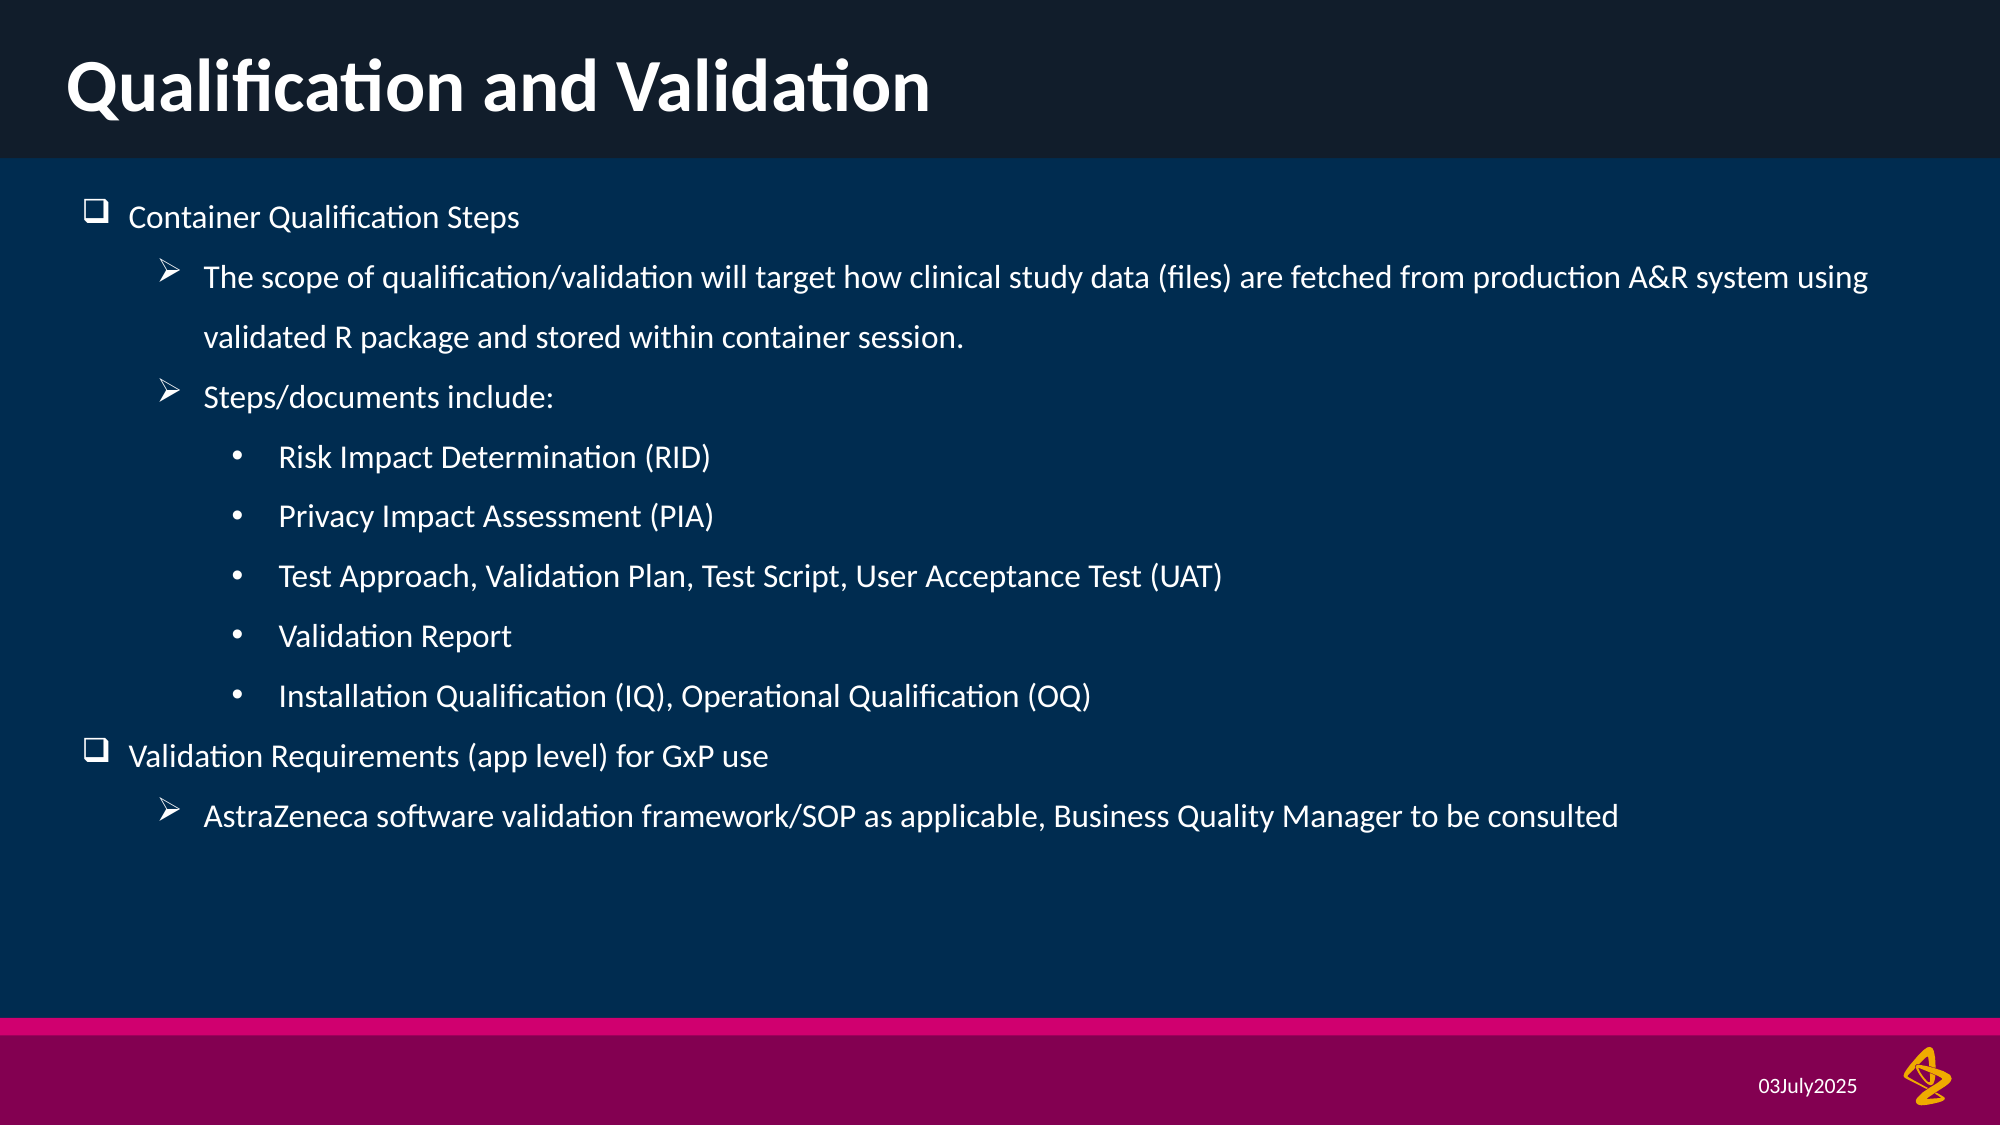

# Qualification and Validation
Container Qualification Steps
The scope of qualification/validation will target how clinical study data (files) are fetched from production A&R system using validated R package and stored within container session.
Steps/documents include:
Risk Impact Determination (RID)
Privacy Impact Assessment (PIA)
Test Approach, Validation Plan, Test Script, User Acceptance Test (UAT)
Validation Report
Installation Qualification (IQ), Operational Qualification (OQ)
Validation Requirements (app level) for GxP use
AstraZeneca software validation framework/SOP as applicable, Business Quality Manager to be consulted
03July2025
10Feb2025